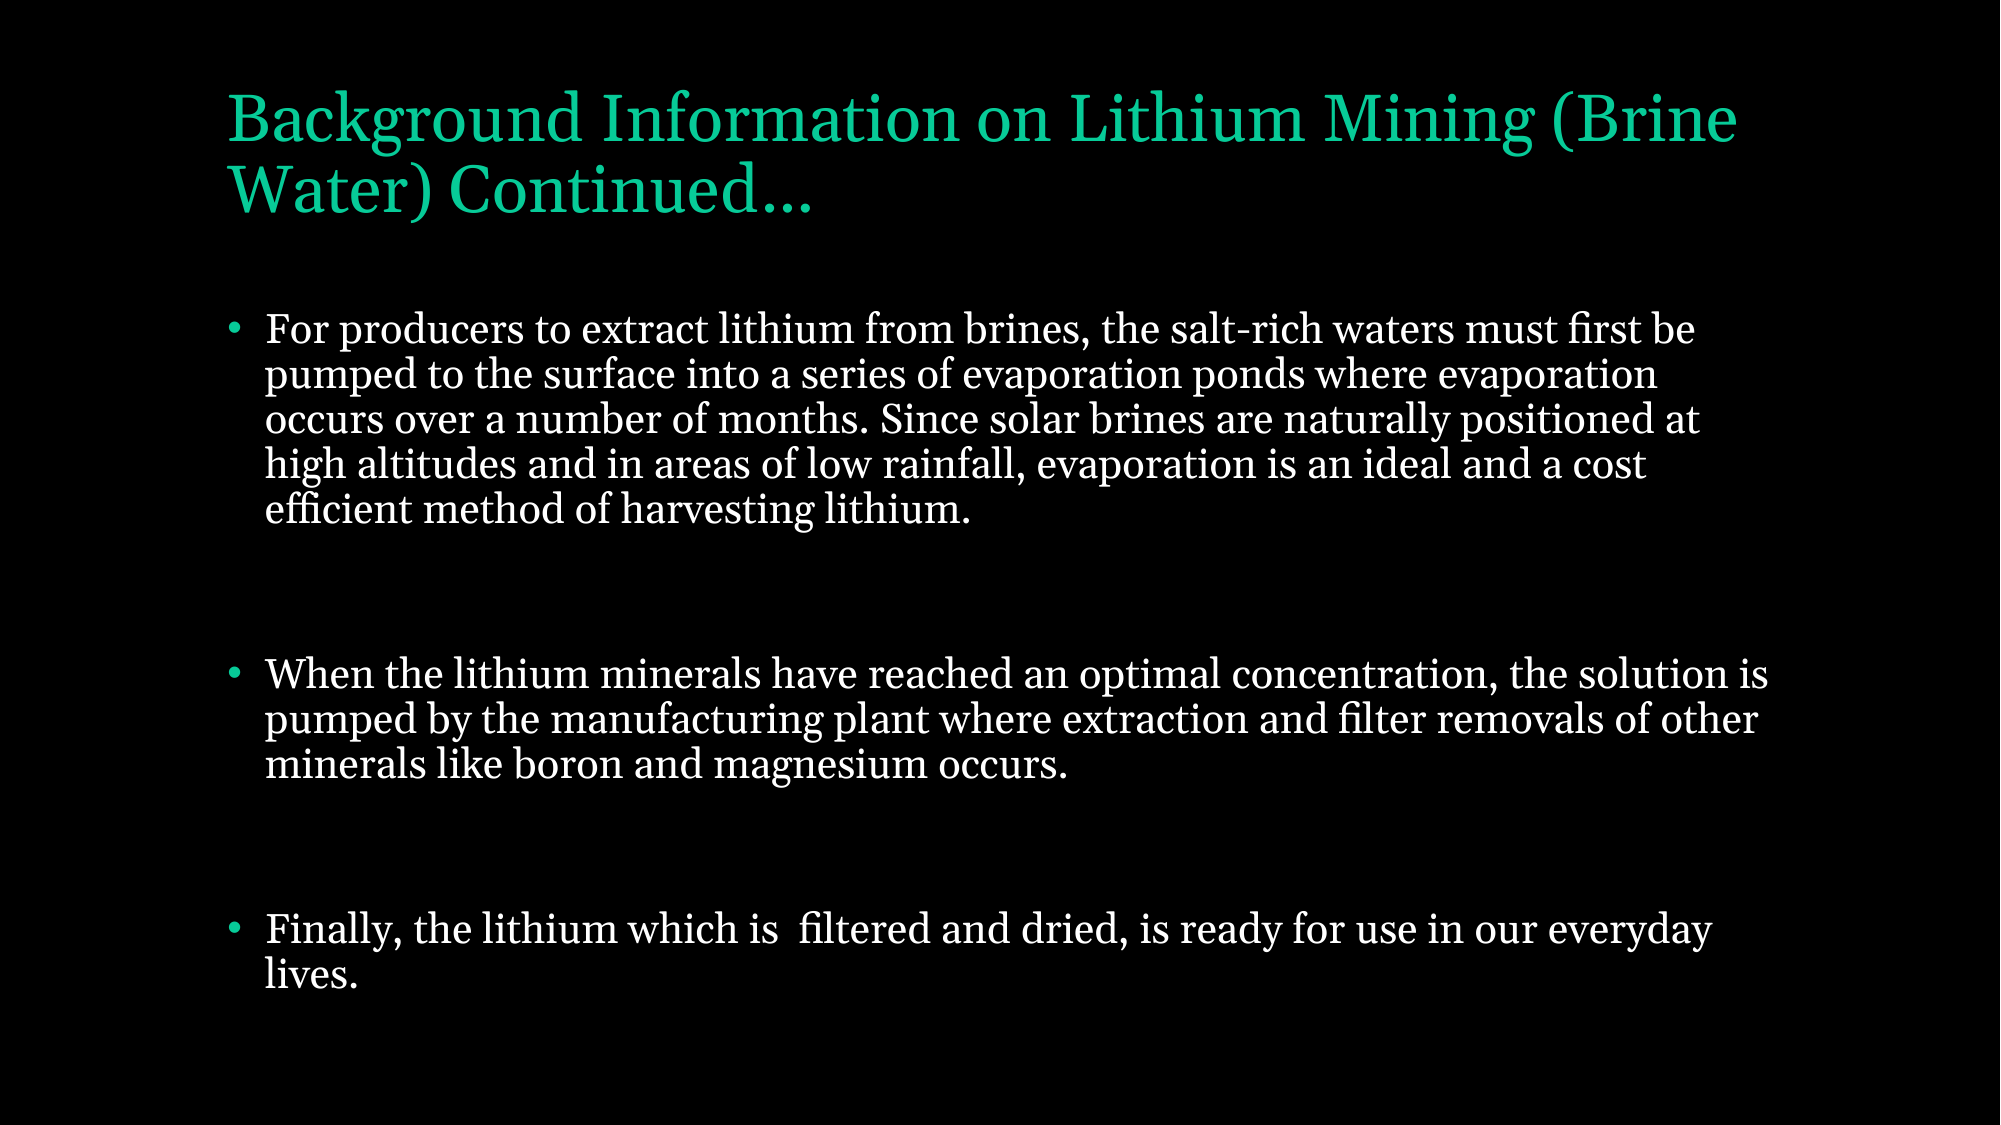

# Background Information on Lithium Mining (Brine Water) Continued…
For producers to extract lithium from brines, the salt-rich waters must first be pumped to the surface into a series of evaporation ponds where evaporation occurs over a number of months. Since solar brines are naturally positioned at high altitudes and in areas of low rainfall, evaporation is an ideal and a cost efficient method of harvesting lithium.

When the lithium minerals have reached an optimal concentration, the solution is pumped by the manufacturing plant where extraction and filter removals of other minerals like boron and magnesium occurs.

Finally, the lithium which is  filtered and dried, is ready for use in our everyday lives.